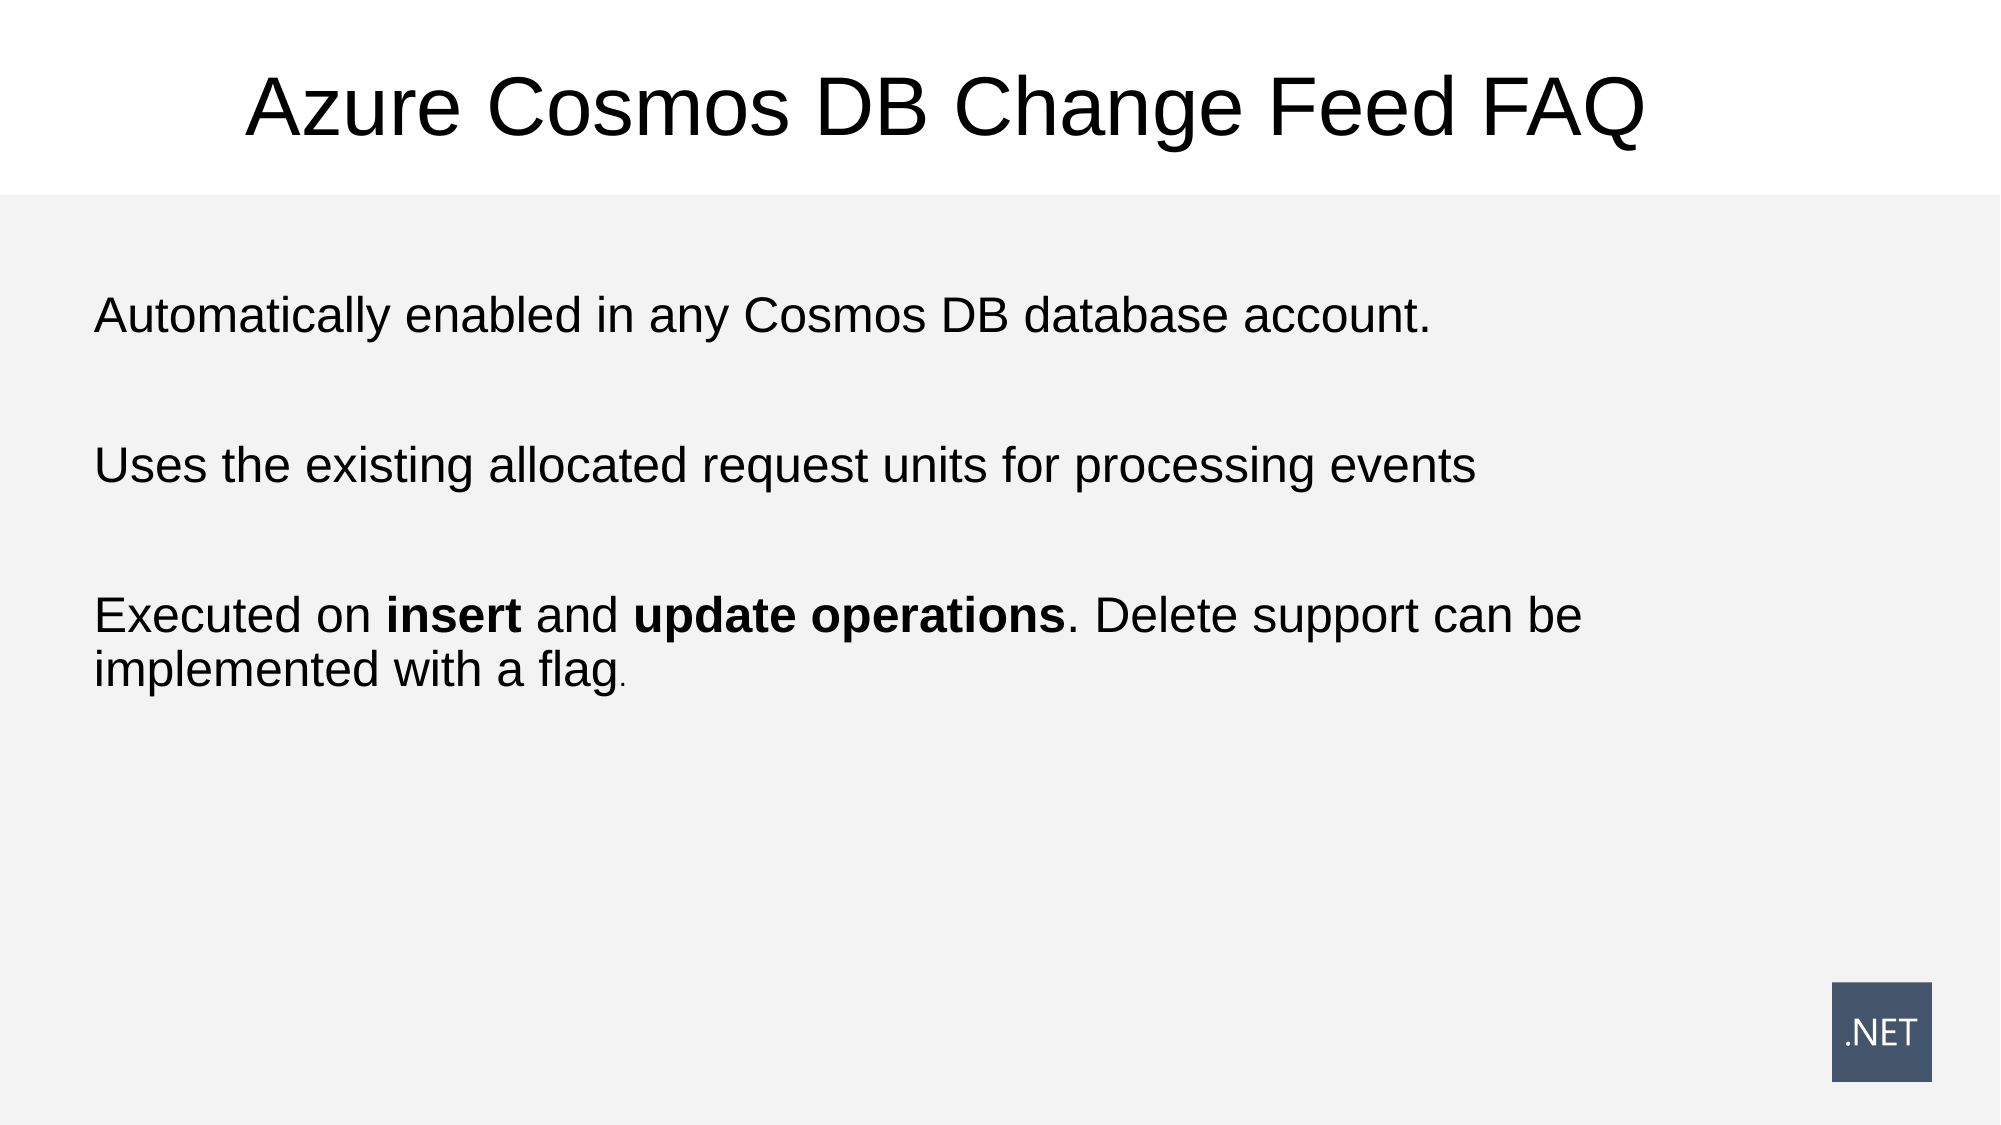

Azure Cosmos DB Change Feed FAQ
Automatically enabled in any Cosmos DB database account.

Uses the existing allocated request units for processing events

Executed on insert and update operations. Delete support can be implemented with a flag.